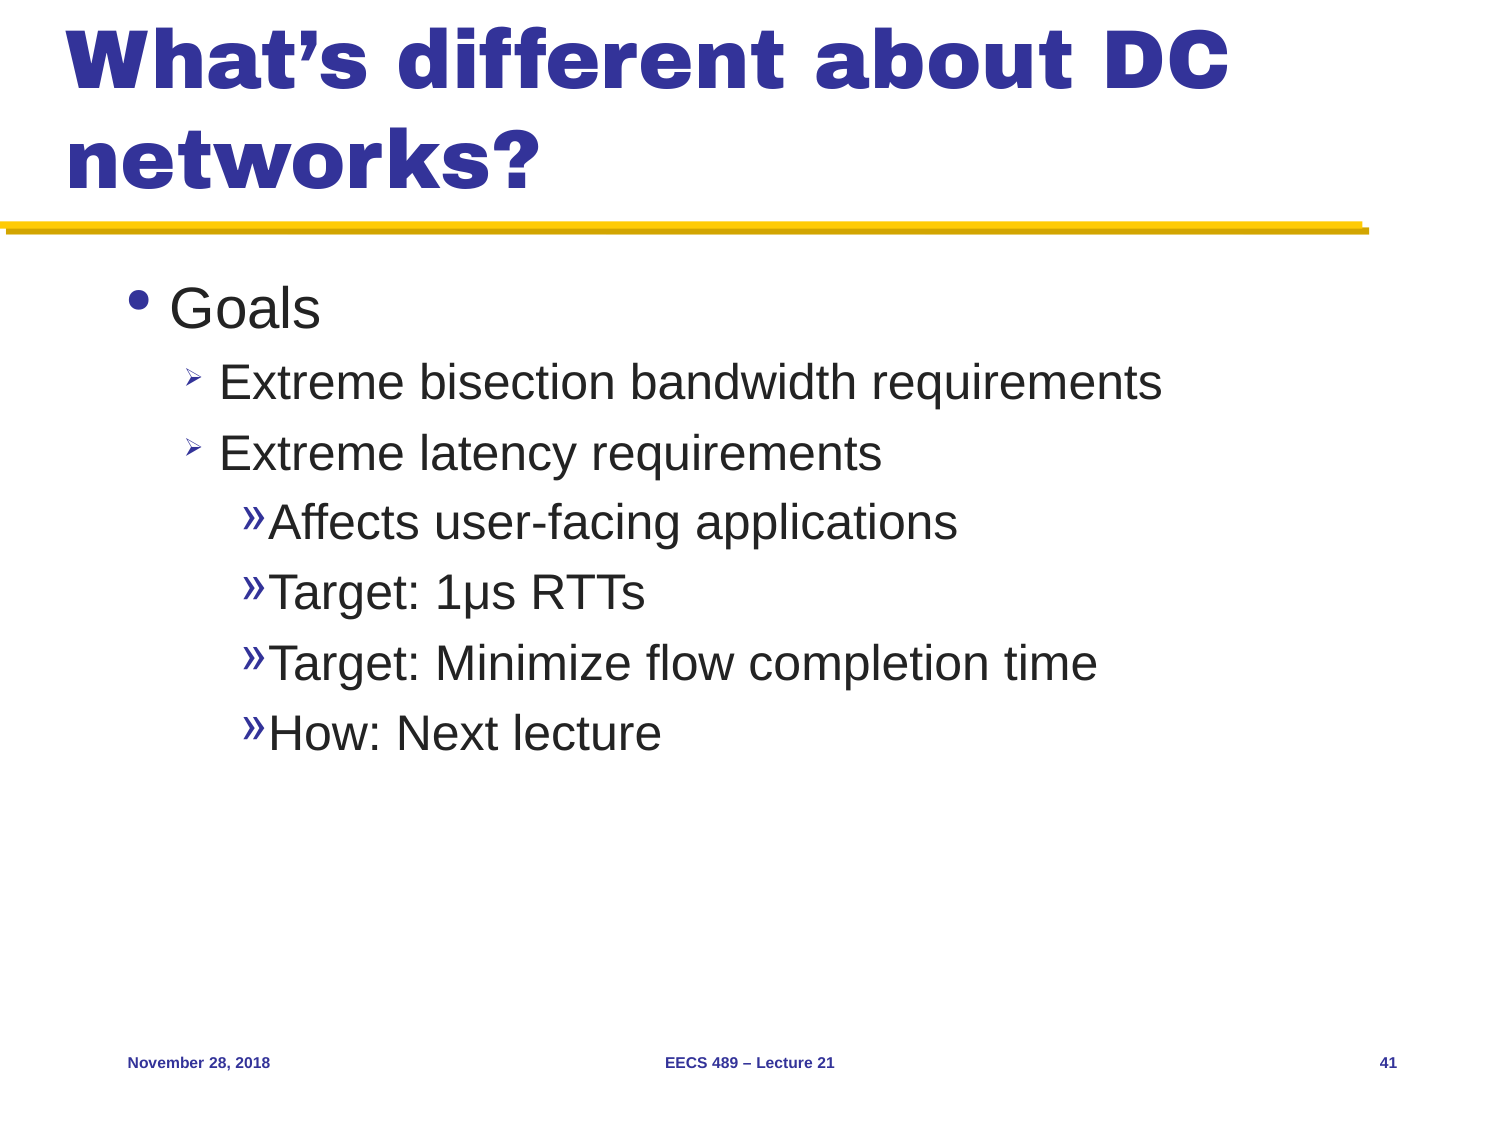

# What’s different about DC networks?
Goals
Extreme bisection bandwidth requirements
Extreme latency requirements
Affects user-facing applications
Target: 1μs RTTs
Target: Minimize flow completion time
How: Next lecture

November 28, 2018
EECS 489 – Lecture 21
41